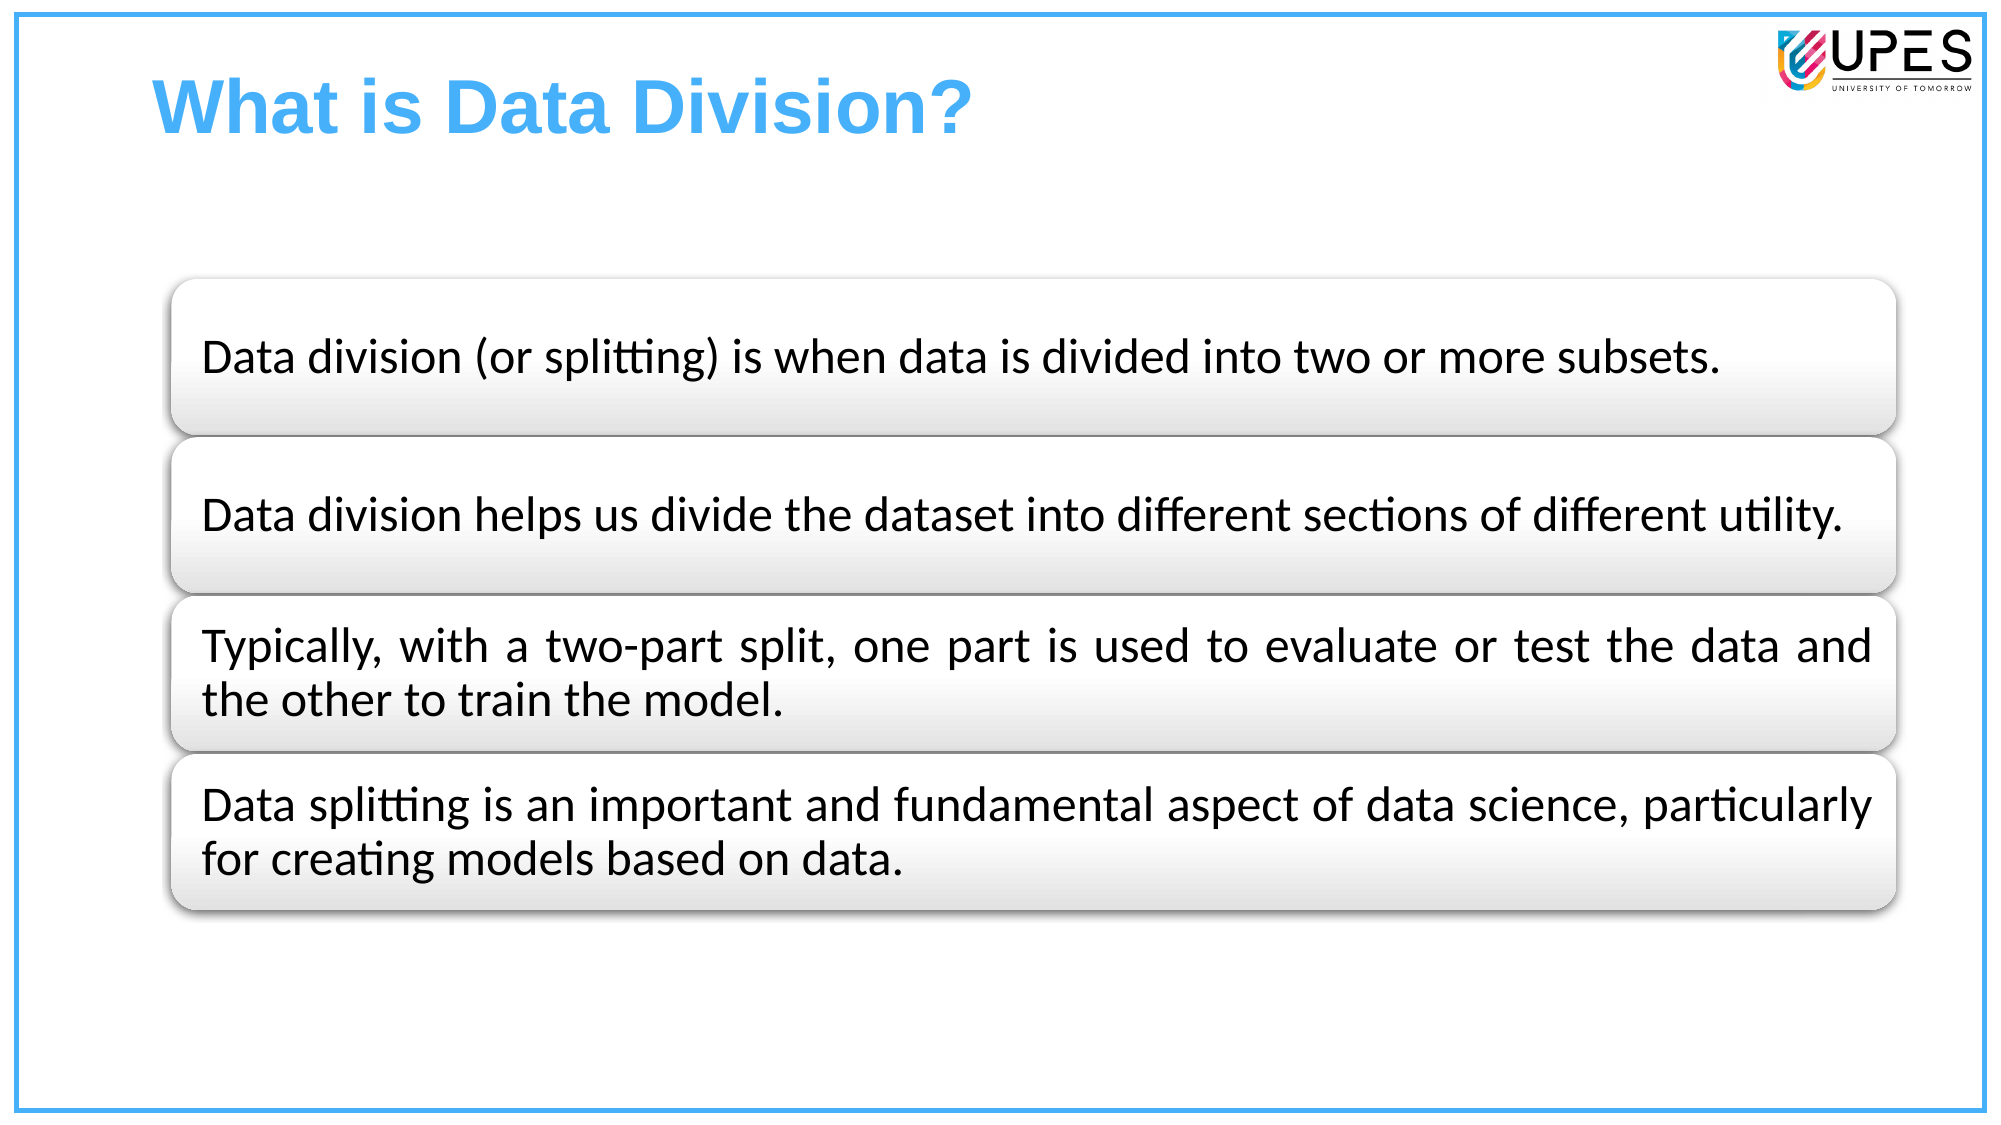

50
# What is Data Division?

Data division (or splitting) is when data is divided into two or more subsets.
Data division helps us divide the dataset into different sections of different utility.
Typically, with a two-part split, one part is used to evaluate or test the data and the other to train the model.
Data splitting is an important and fundamental aspect of data science, particularly for creating models based on data.